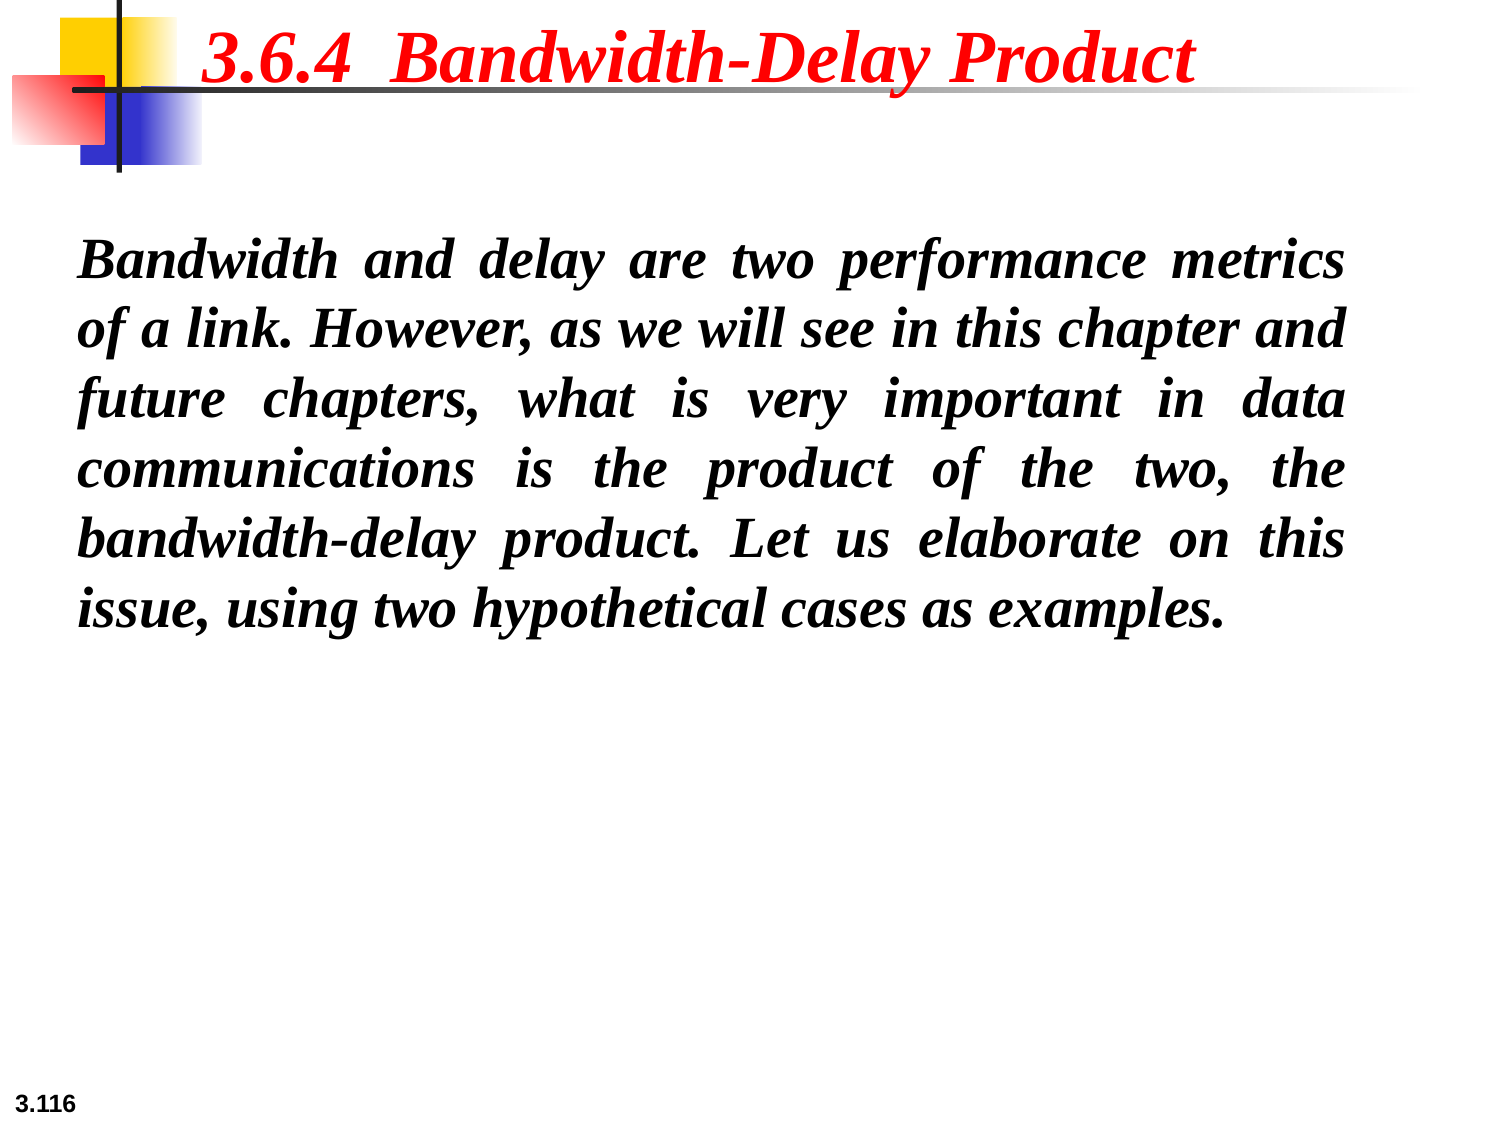

3.6.4  Bandwidth-Delay Product

Bandwidth and delay are two performance metrics of a link. However, as we will see in this chapter and future chapters, what is very important in data communications is the product of the two, the bandwidth-delay product. Let us elaborate on this issue, using two hypothetical cases as examples.
3.116